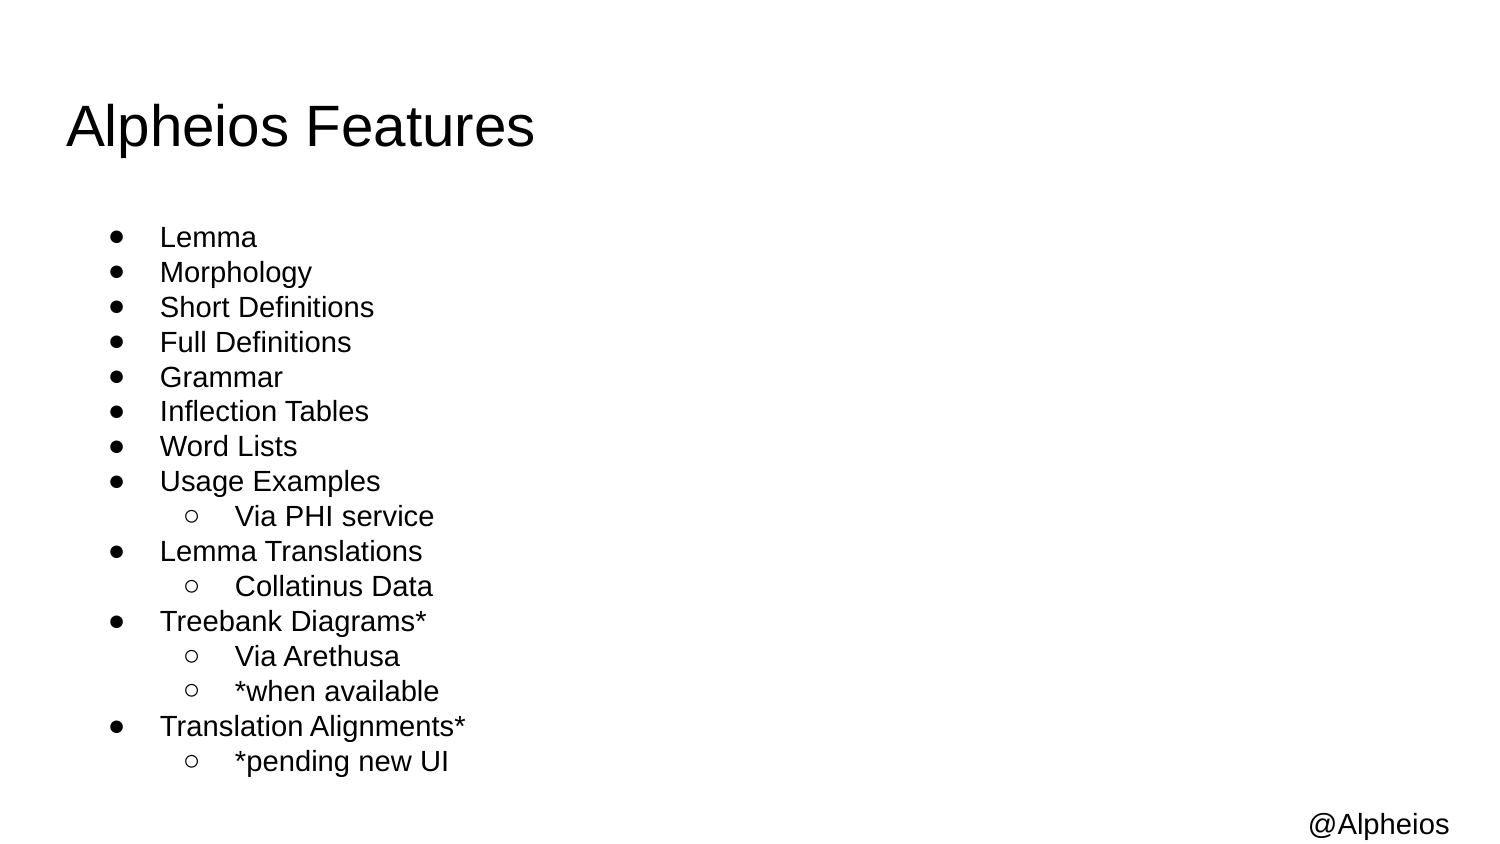

# Alpheios Features
Lemma
Morphology
Short Definitions
Full Definitions
Grammar
Inflection Tables
Word Lists
Usage Examples
Via PHI service
Lemma Translations
Collatinus Data
Treebank Diagrams*
Via Arethusa
*when available
Translation Alignments*
*pending new UI

@Alpheios